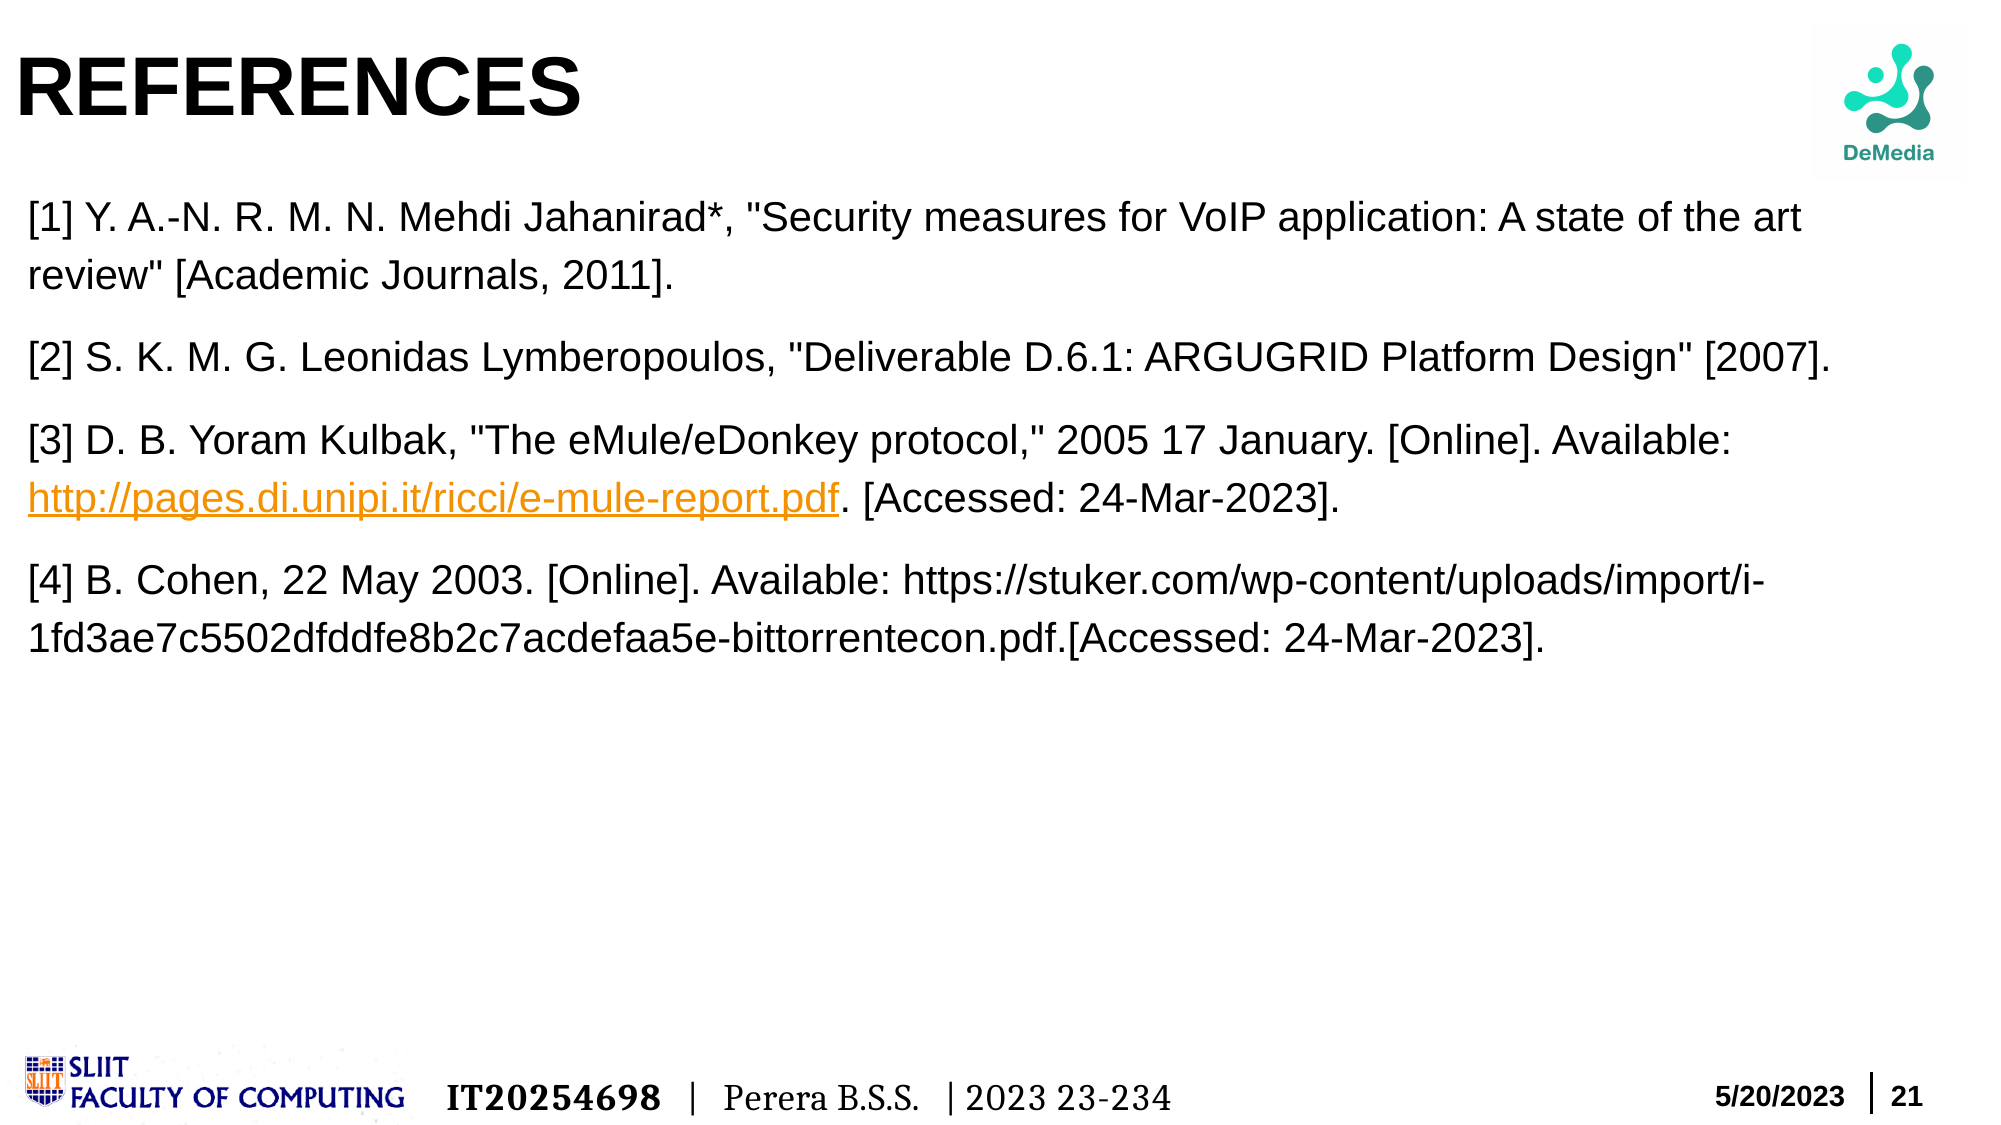

# REFERENCES
[1] Y. A.-N. R. M. N. Mehdi Jahanirad*, "Security measures for VoIP application: A state of the art review" [Academic Journals, 2011].
[2] S. K. M. G. Leonidas Lymberopoulos, "Deliverable D.6.1: ARGUGRID Platform Design" [2007].
[3] D. B. Yoram Kulbak, "The eMule/eDonkey protocol," 2005 17 January. [Online]. Available: http://pages.di.unipi.it/ricci/e-mule-report.pdf. [Accessed: 24-Mar-2023].
[4] B. Cohen, 22 May 2003. [Online]. Available: https://stuker.com/wp-content/uploads/import/i-1fd3ae7c5502dfddfe8b2c7acdefaa5e-bittorrentecon.pdf.[Accessed: 24-Mar-2023].

IT20254698   |   Perera B.S.S.   | 2023 23-234